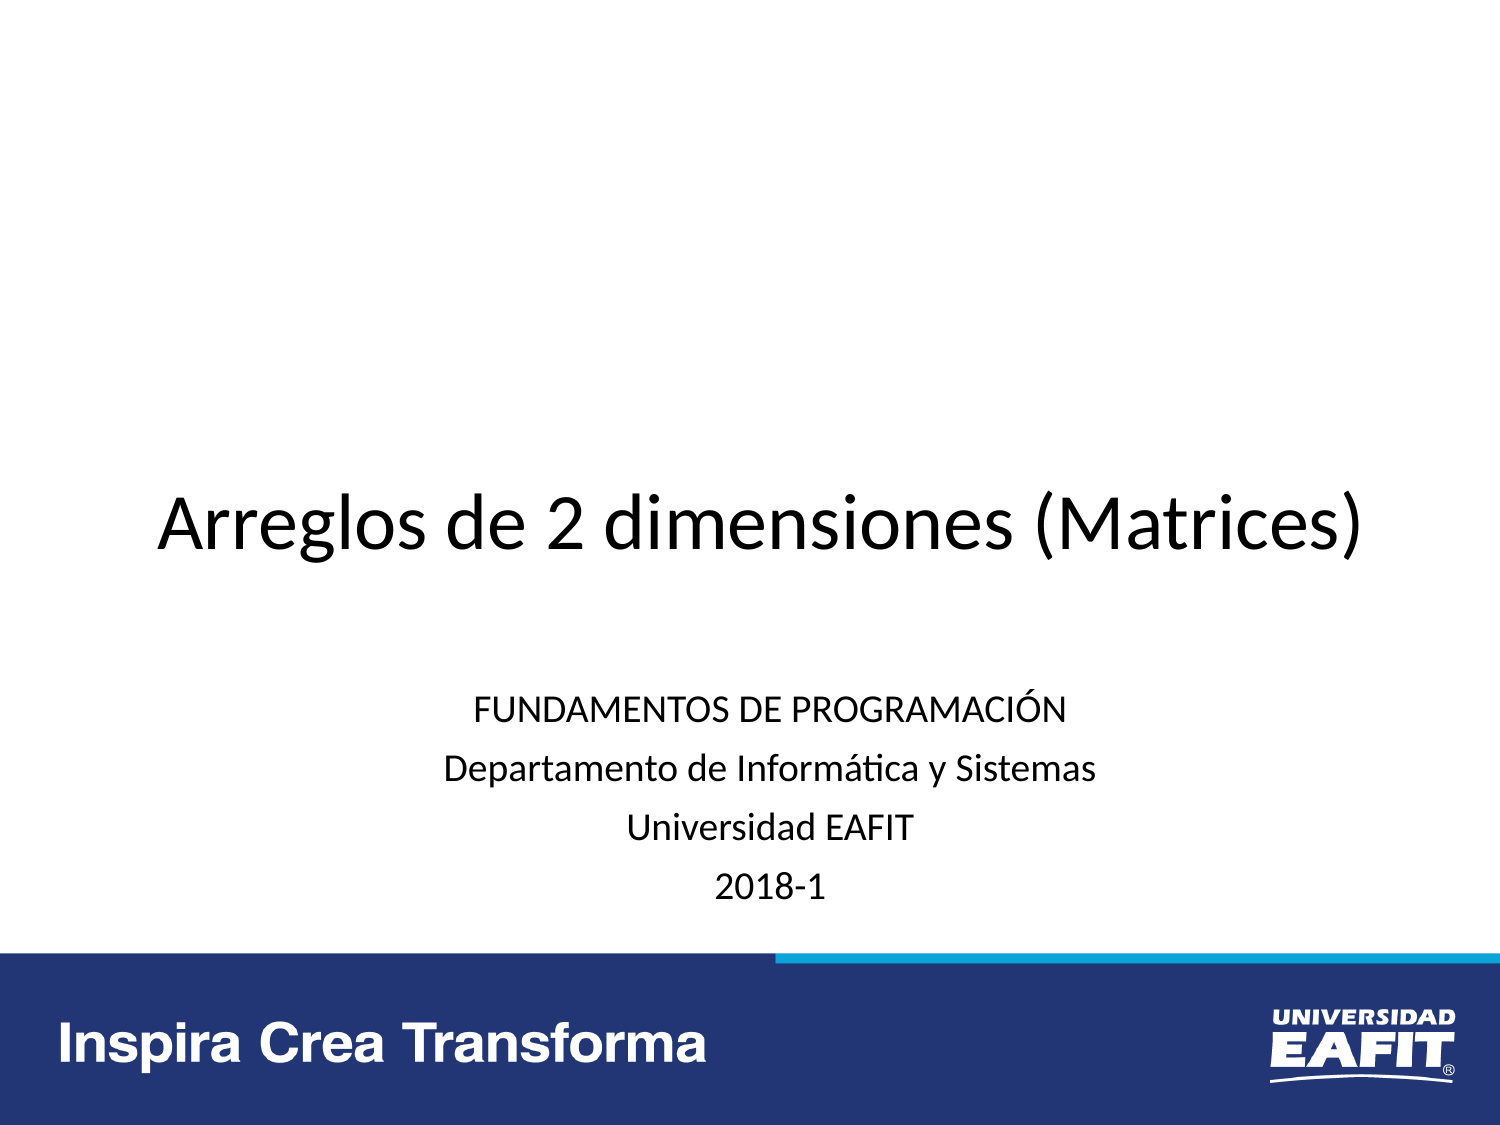

# Arreglos de 2 dimensiones (Matrices)

FUNDAMENTOS DE PROGRAMACIÓN
Departamento de Informática y Sistemas
Universidad EAFIT
2018-1